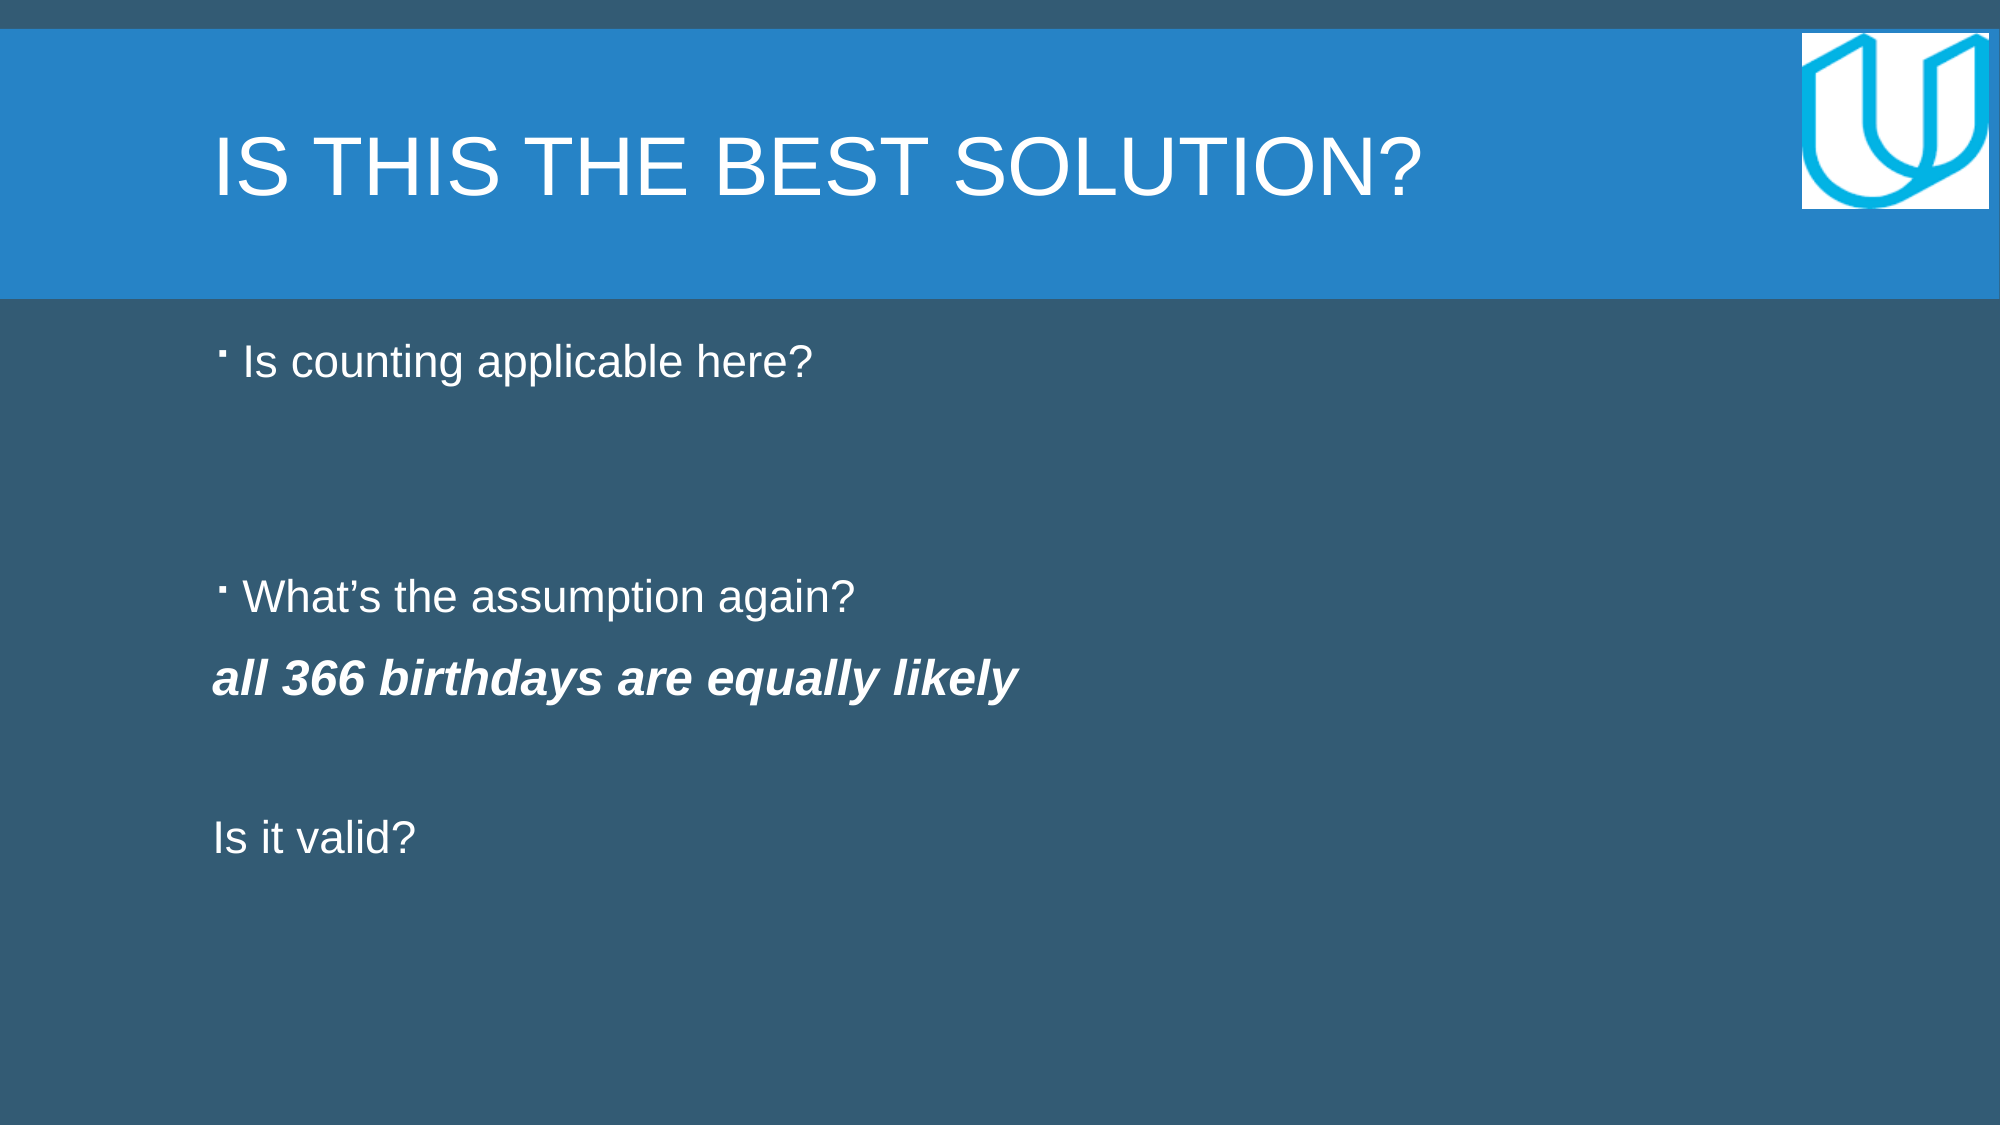

# IS THIS THE BEST SOLUTION?
Is counting applicable here?

What’s the assumption again?
all 366 birthdays are equally likely

Is it valid?